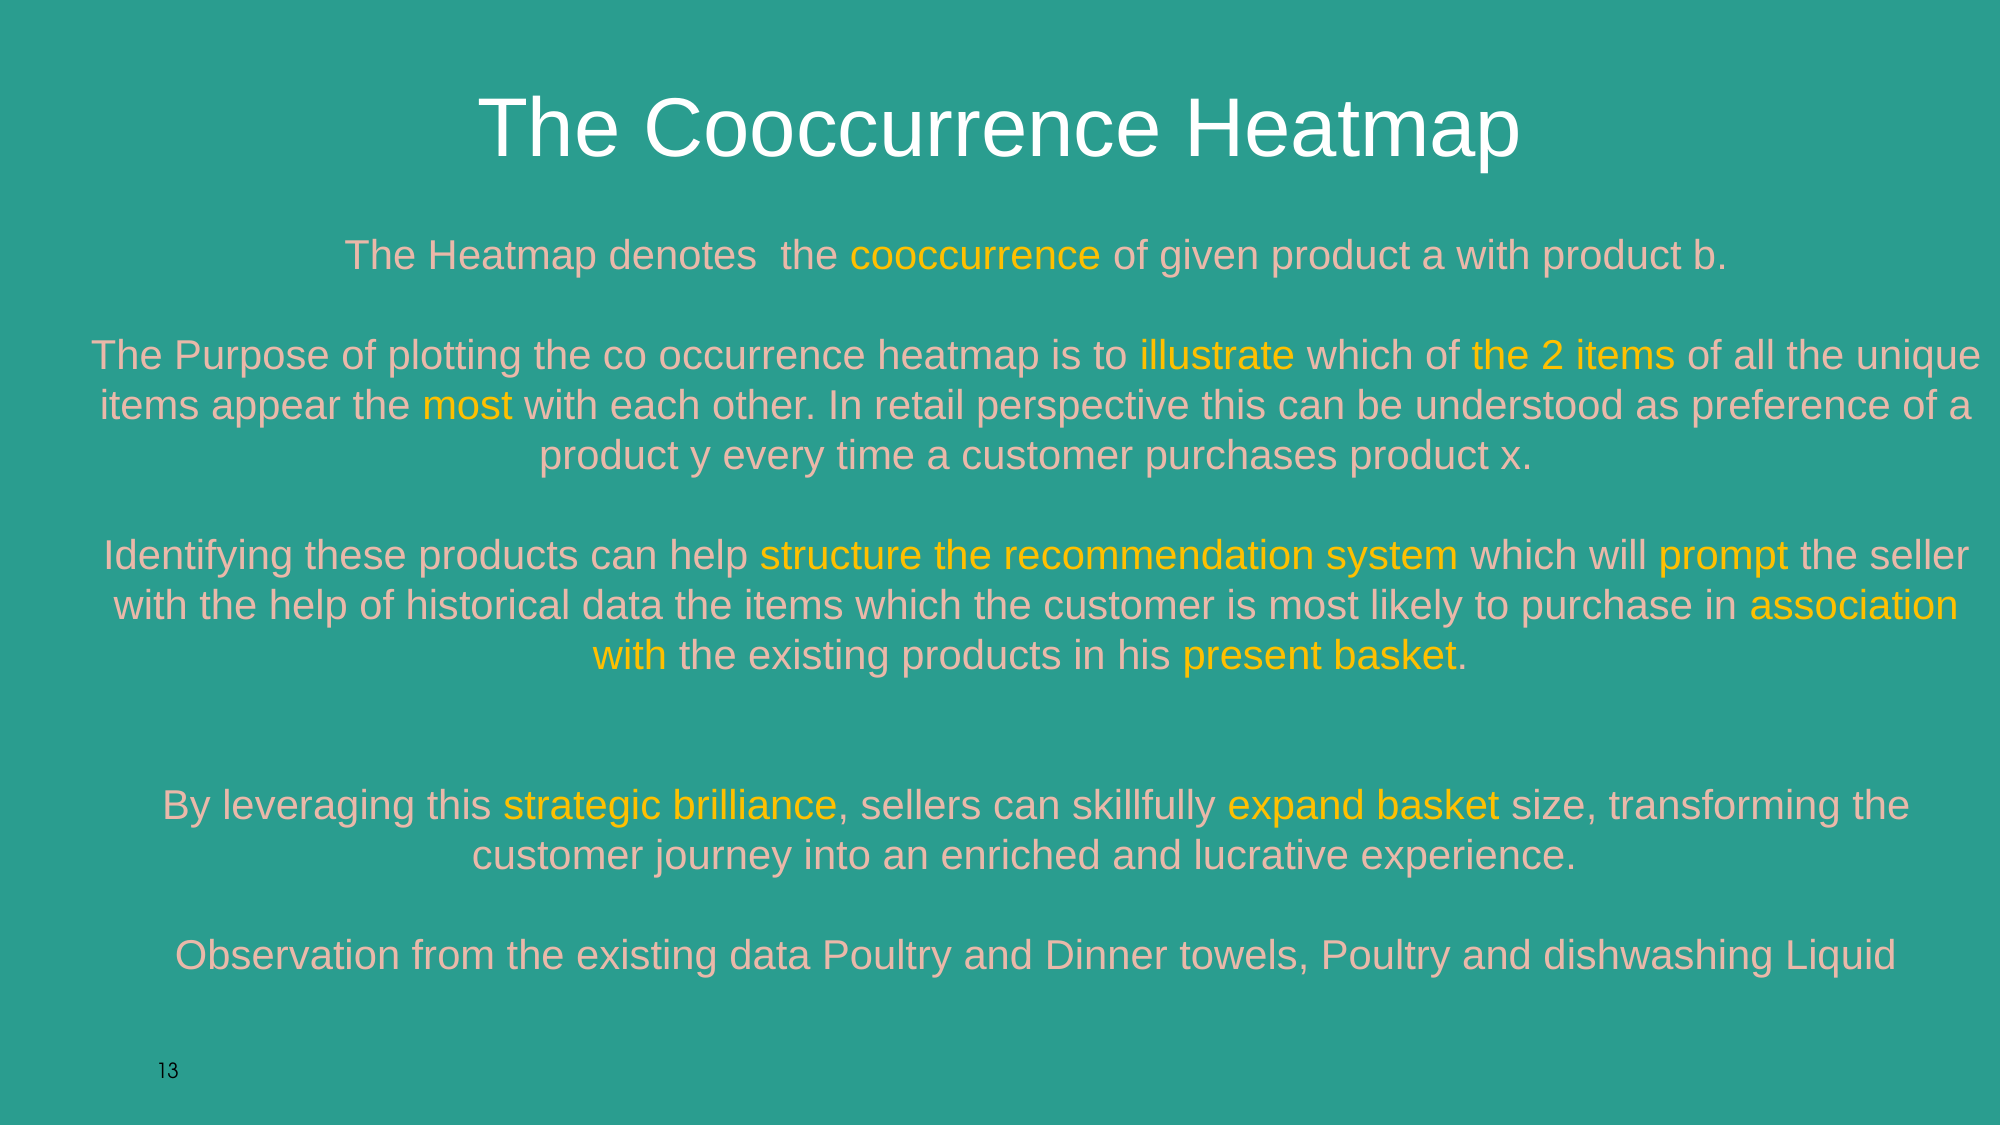

The Cooccurrence Heatmap
The Heatmap denotes  the cooccurrence of given product a with product b.
The Purpose of plotting the co occurrence heatmap is to illustrate which of the 2 items of all the unique items appear the most with each other. In retail perspective this can be understood as preference of a product y every time a customer purchases product x.
Identifying these products can help structure the recommendation system which will prompt the seller with the help of historical data the items which the customer is most likely to purchase in association with the existing products in his present basket.
By leveraging this strategic brilliance, sellers can skillfully expand basket size, transforming the customer journey into an enriched and lucrative experience.

Observation from the existing data Poultry and Dinner towels, Poultry and dishwashing Liquid
13